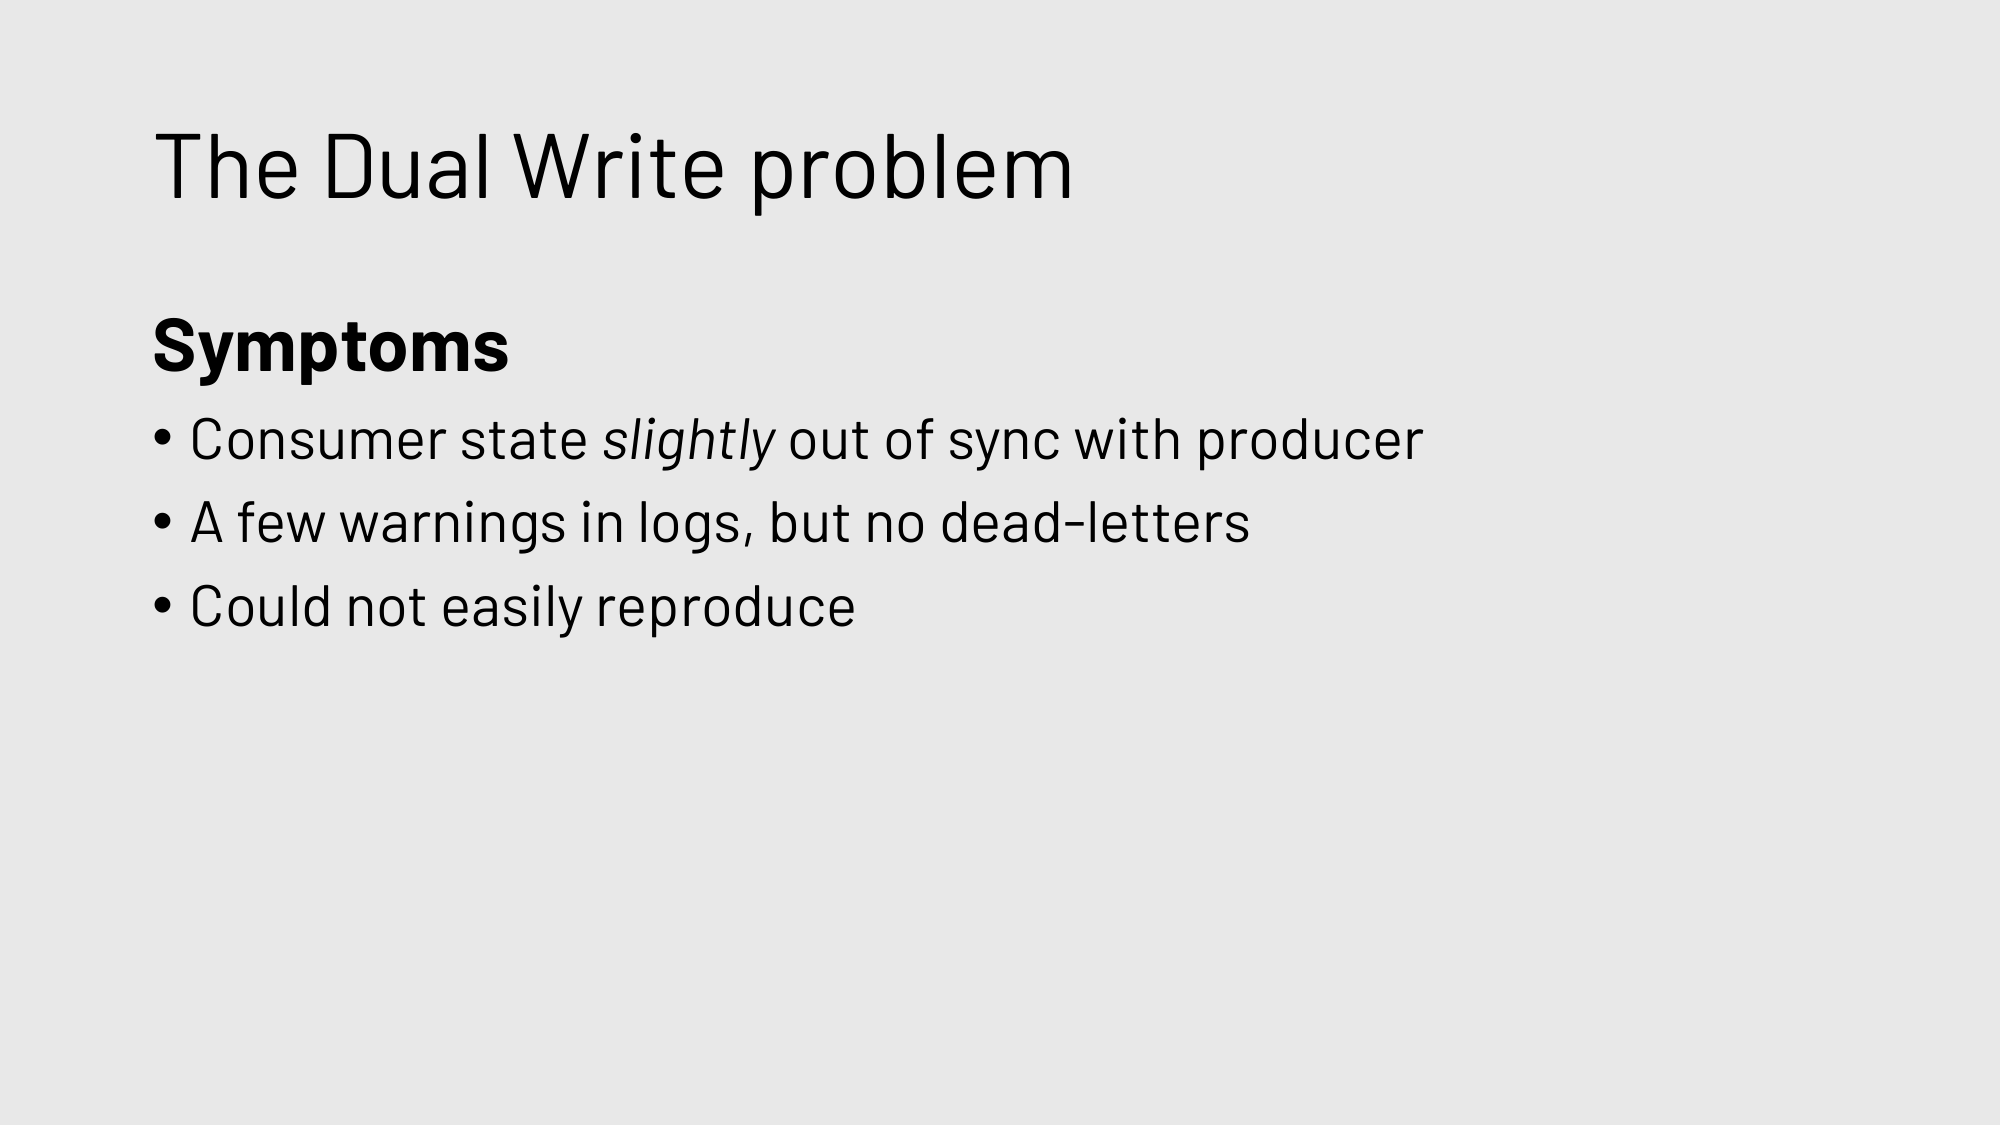

# The Dual Write problem
Symptoms
Consumer state slightly out of sync with producer
A few warnings in logs, but no dead-letters
Could not easily reproduce